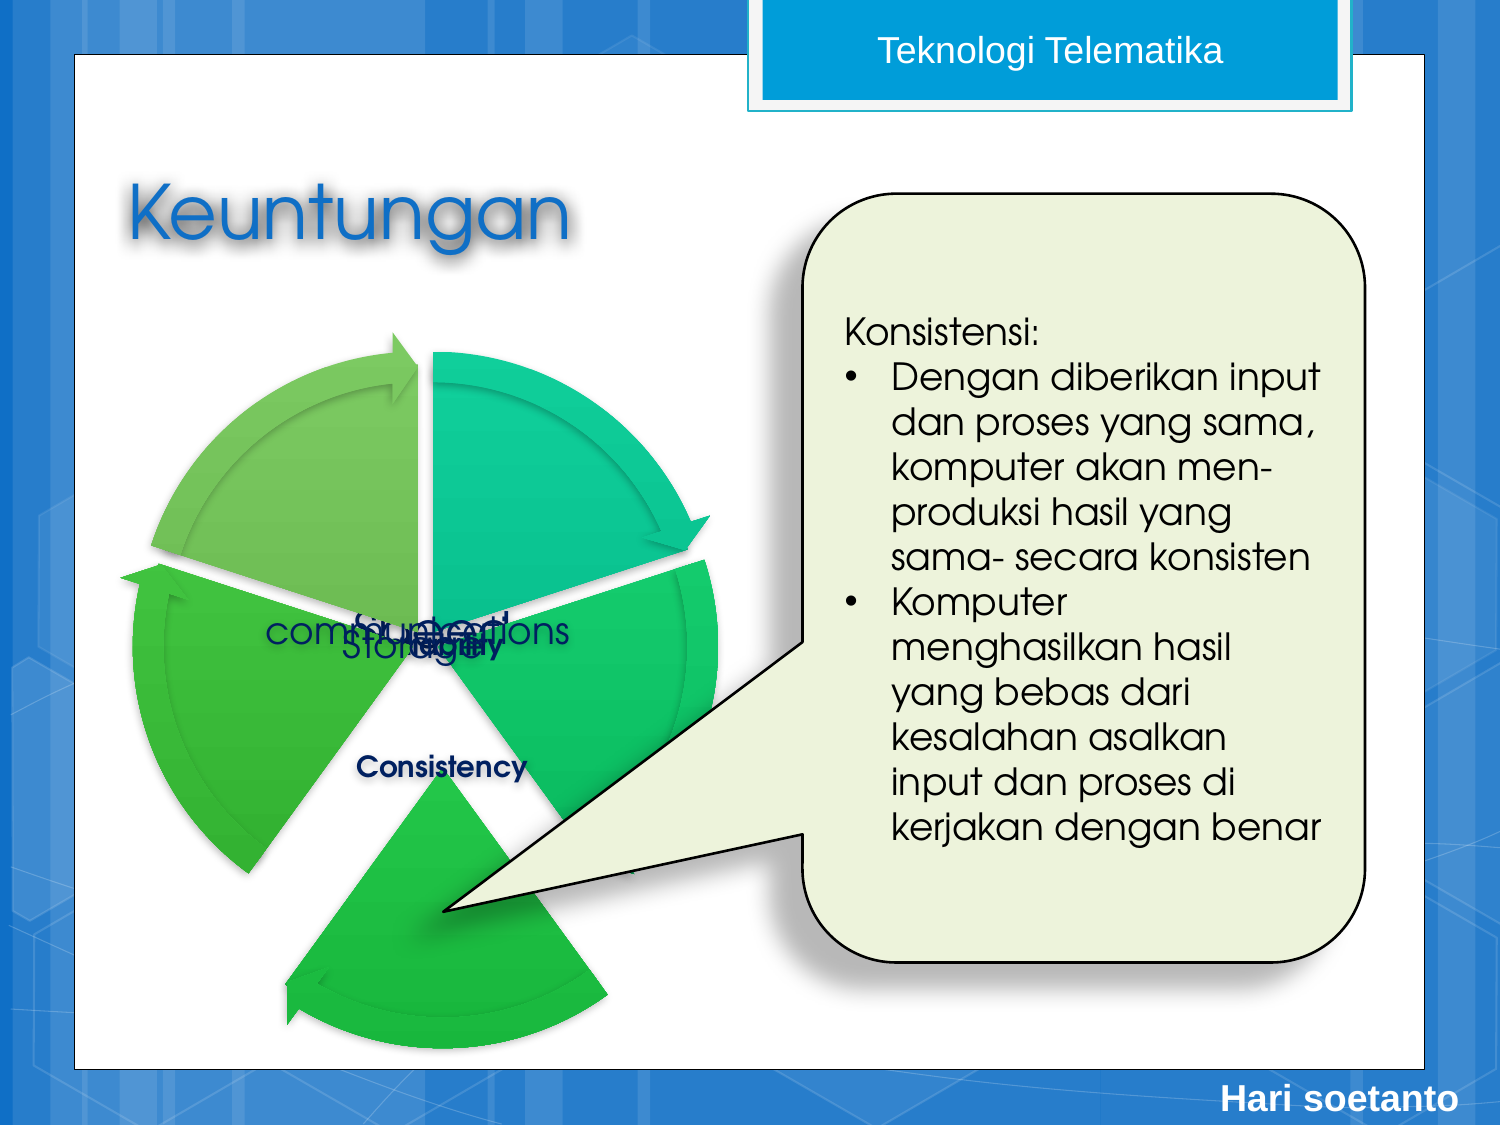

Keuntungan
Konsistensi:
Dengan diberikan input dan proses yang sama, komputer akan men-produksi hasil yang sama- secara konsisten
Komputer menghasilkan hasil yang bebas dari kesalahan asalkan input dan proses di kerjakan dengan benar
Speed
Reliability
Consistency
Storage
communications
Hari soetanto